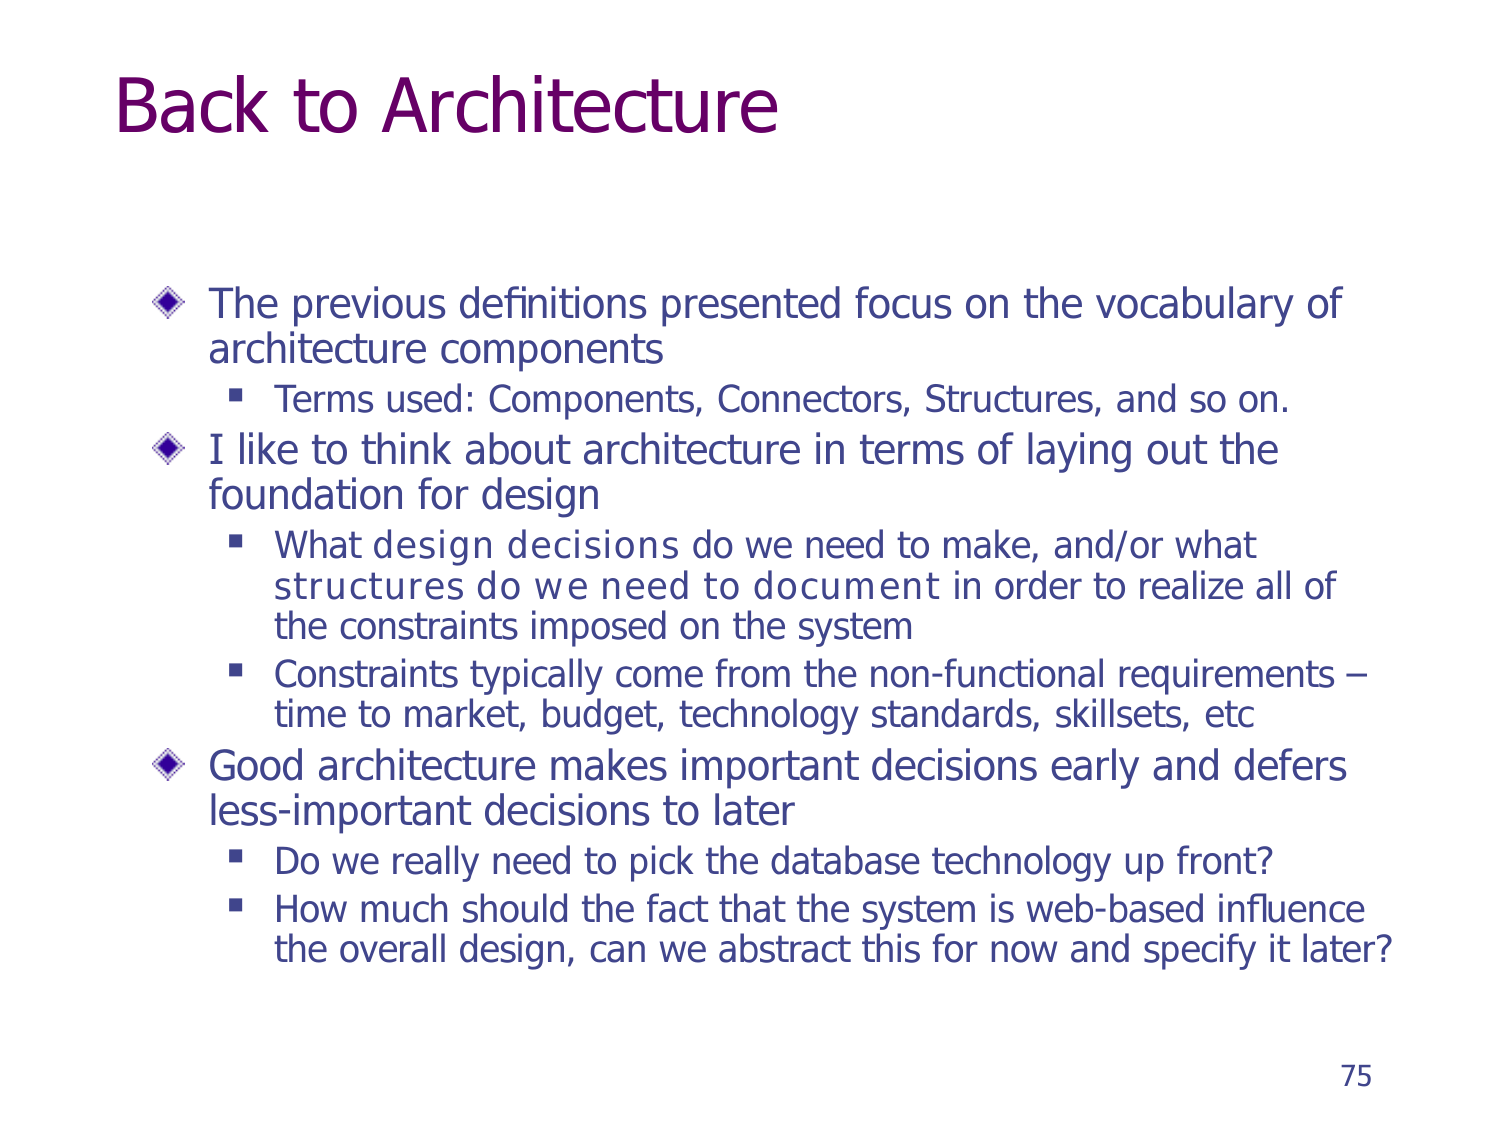

# Back to Architecture
The previous definitions presented focus on the vocabulary of architecture components
Terms used: Components, Connectors, Structures, and so on.
I like to think about architecture in terms of laying out the foundation for design
What design decisions do we need to make, and/or what structures do we need to document in order to realize all of the constraints imposed on the system
Constraints typically come from the non-functional requirements – time to market, budget, technology standards, skillsets, etc
Good architecture makes important decisions early and defers less-important decisions to later
Do we really need to pick the database technology up front?
How much should the fact that the system is web-based influence the overall design, can we abstract this for now and specify it later?
75